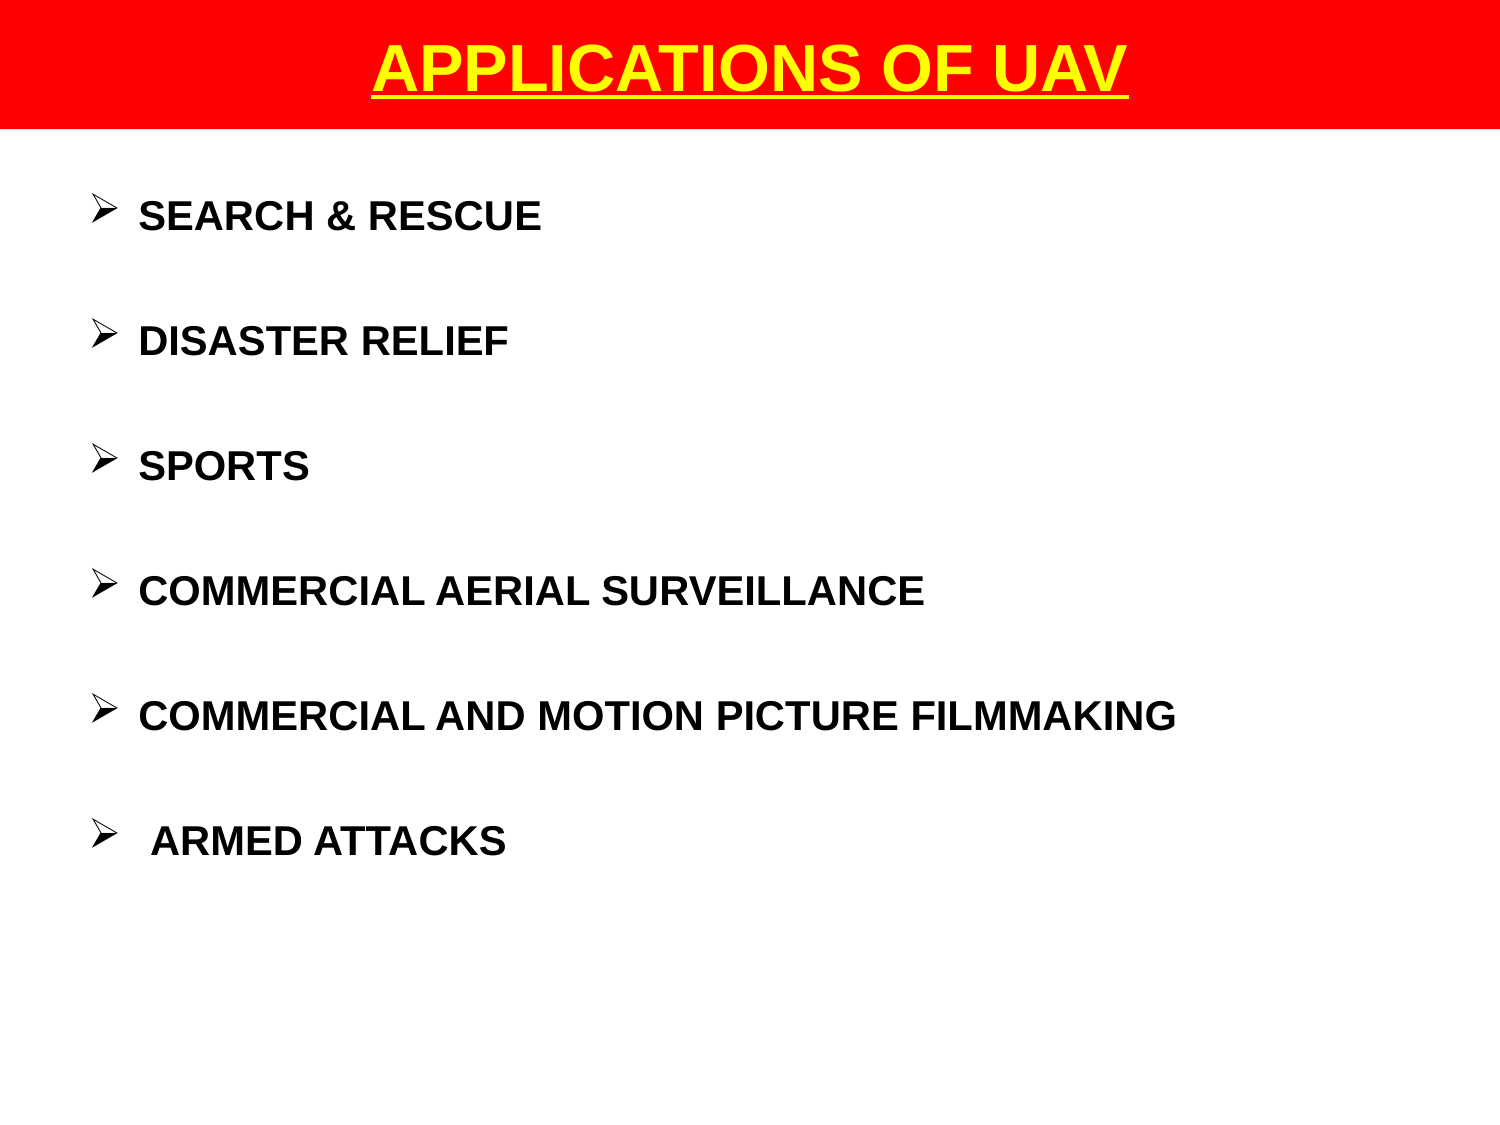

# APPLICATIONS OF UAV
SEARCH & RESCUE
DISASTER RELIEF
SPORTS
COMMERCIAL AERIAL SURVEILLANCE
COMMERCIAL AND MOTION PICTURE FILMMAKING
 ARMED ATTACKS